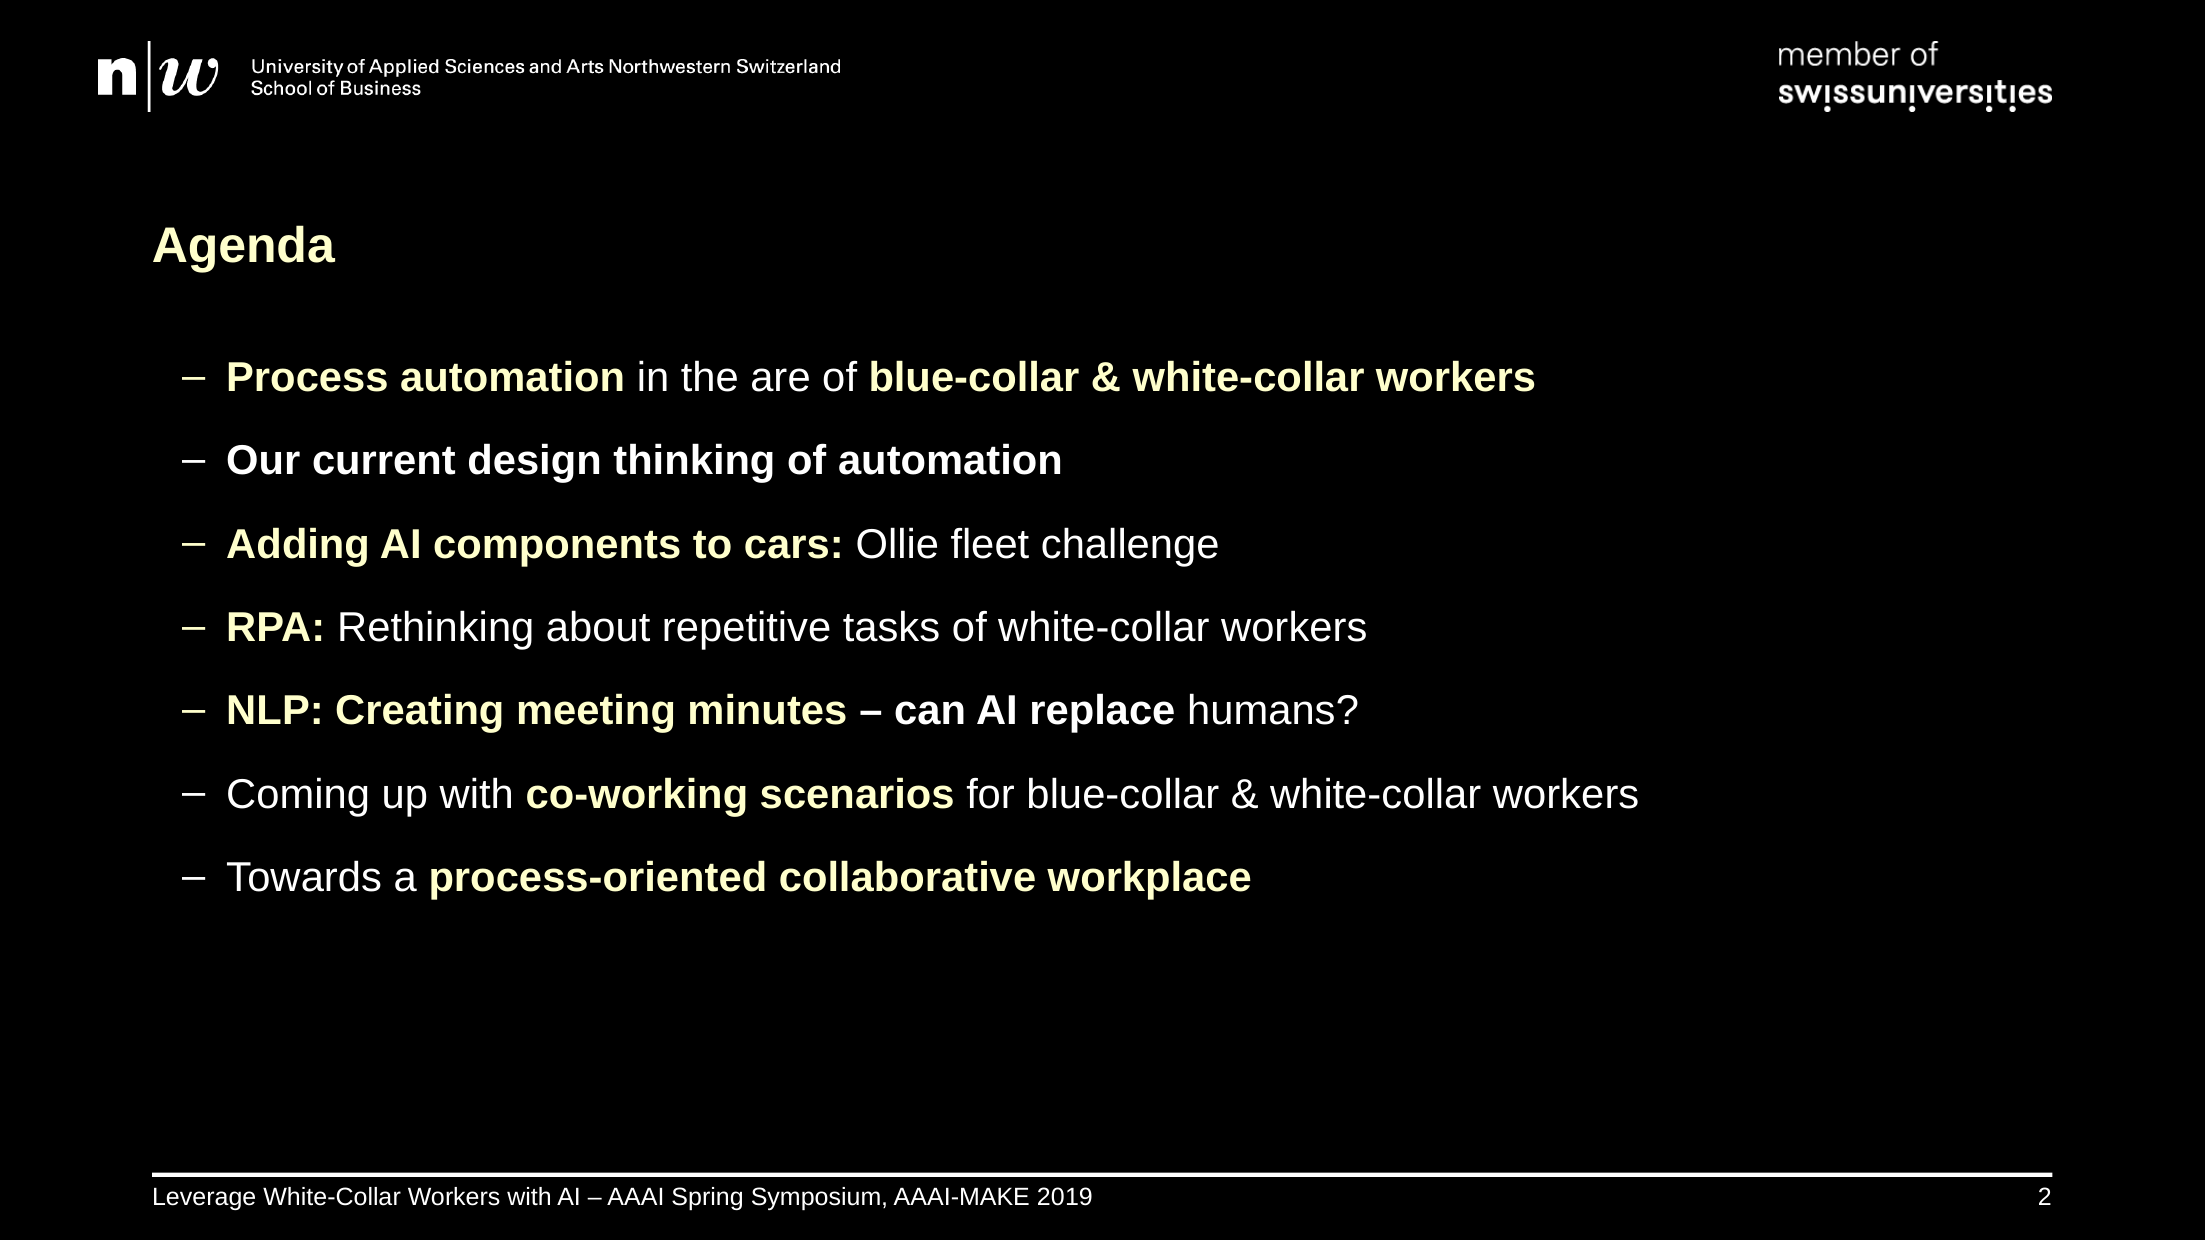

# Agenda

Process automation in the are of blue-collar & white-collar workers
Our current design thinking of automation
Adding AI components to cars: Ollie fleet challenge
RPA: Rethinking about repetitive tasks of white-collar workers
NLP: Creating meeting minutes – can AI replace humans?
Coming up with co-working scenarios for blue-collar & white-collar workers
Towards a process-oriented collaborative workplace

Leverage White-Collar Workers with AI – AAAI Spring Symposium, AAAI-MAKE 2019
2